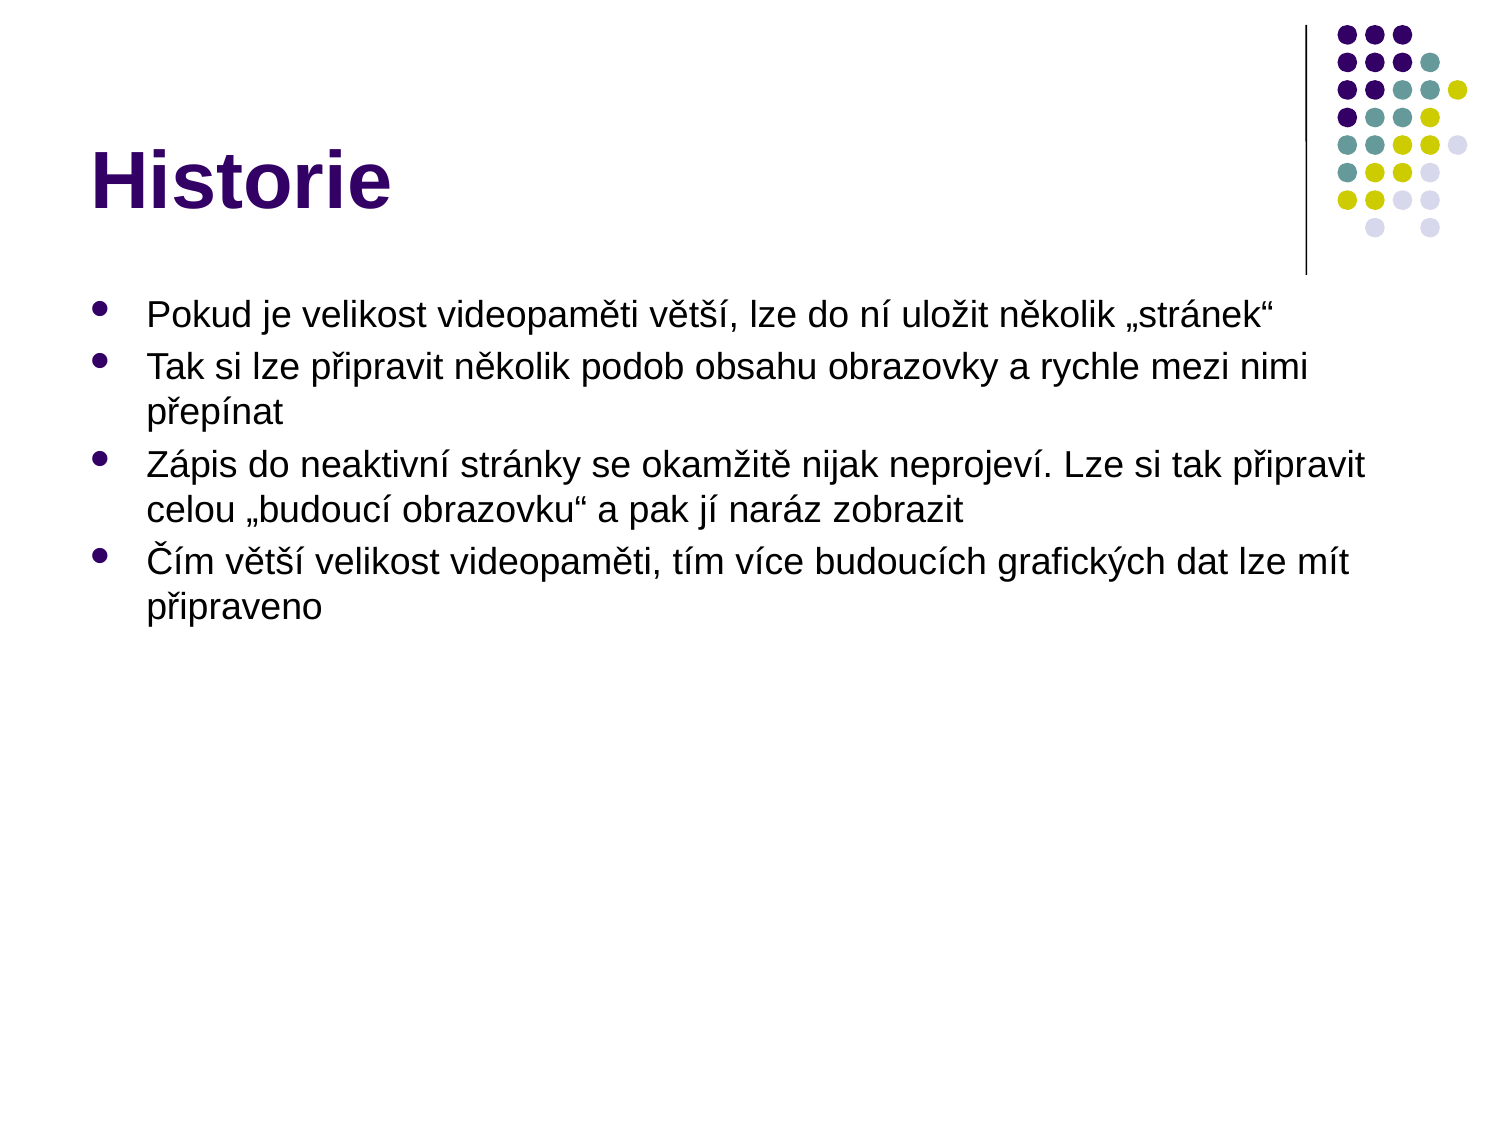

# Historie
Pokud je velikost videopaměti větší, lze do ní uložit několik „stránek“
Tak si lze připravit několik podob obsahu obrazovky a rychle mezi nimi přepínat
Zápis do neaktivní stránky se okamžitě nijak neprojeví. Lze si tak připravit celou „budoucí obrazovku“ a pak jí naráz zobrazit
Čím větší velikost videopaměti, tím více budoucích grafických dat lze mít připraveno